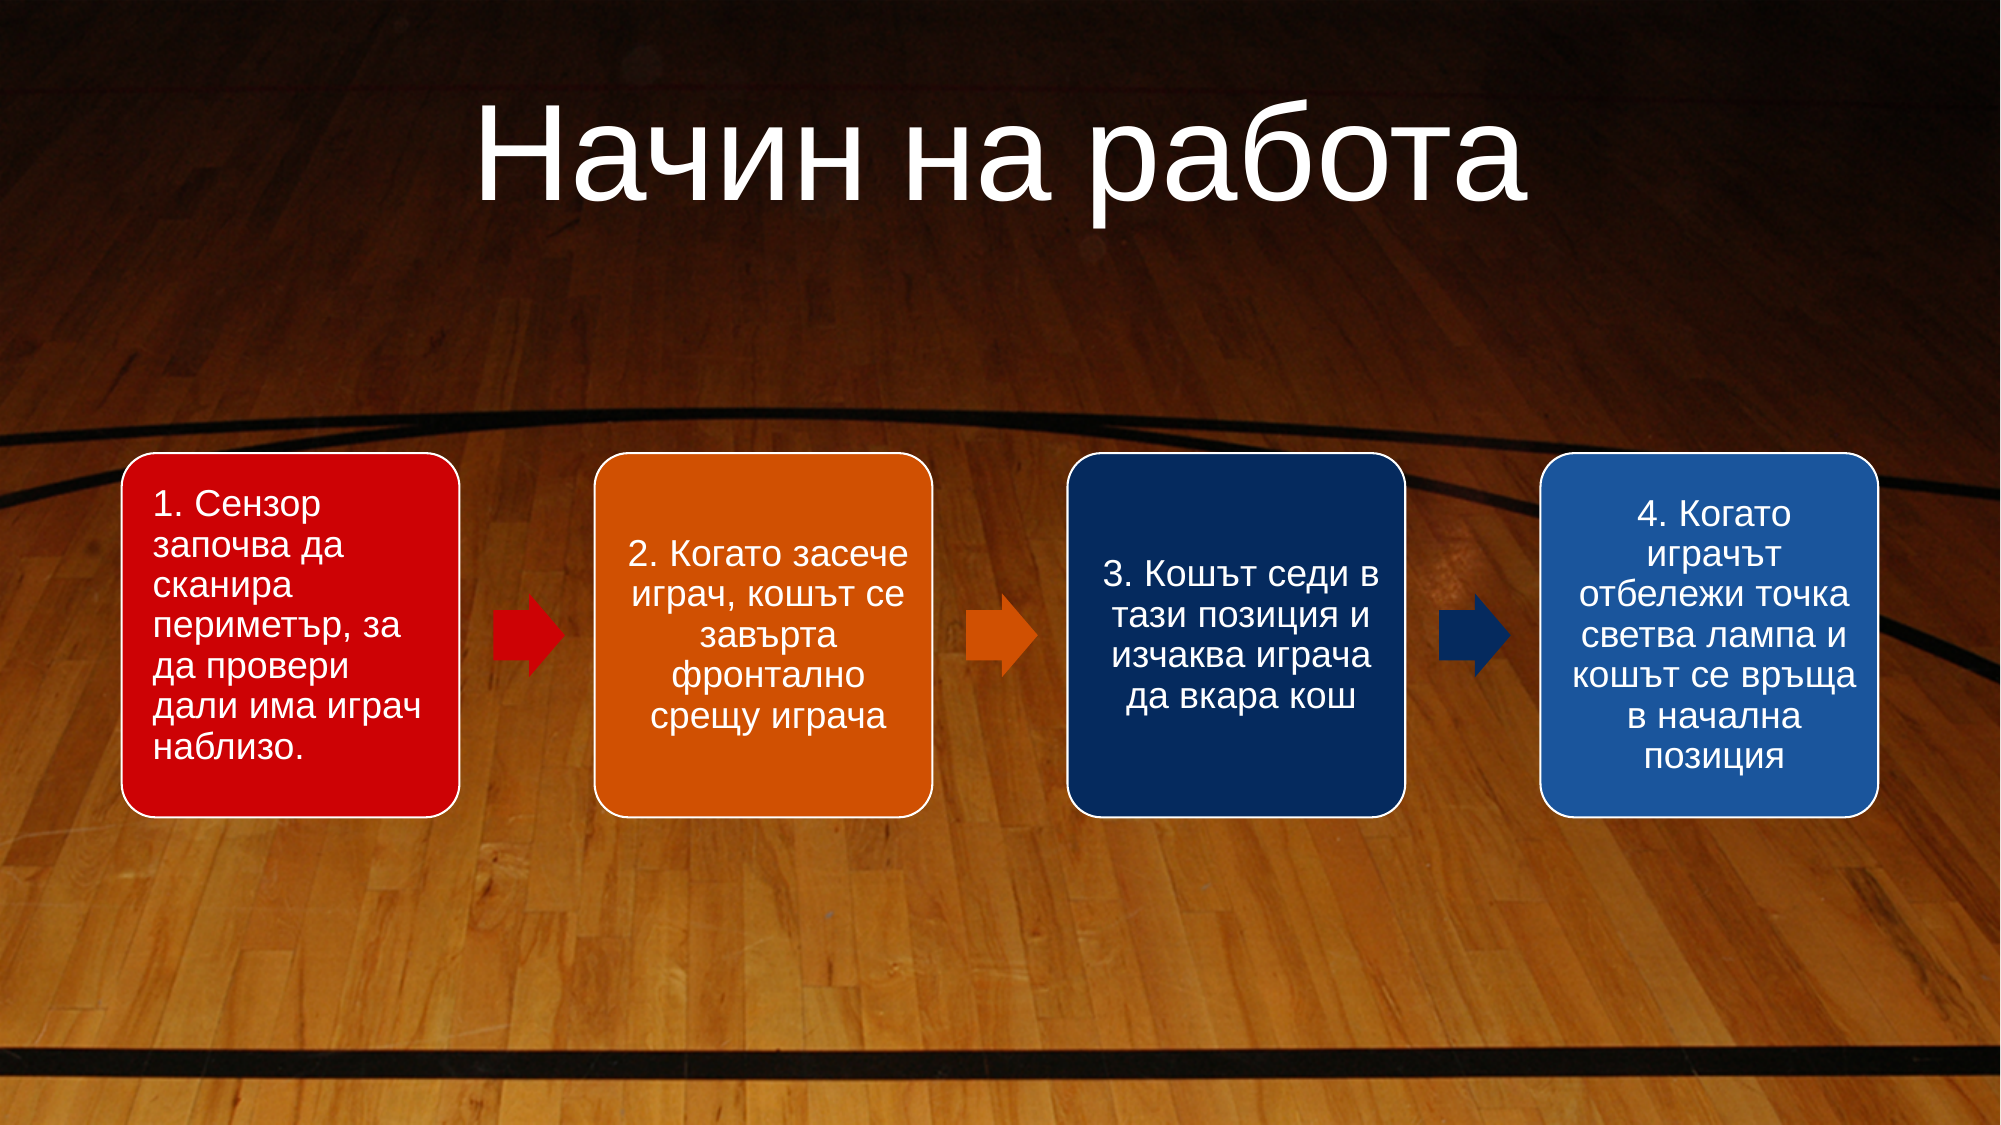

# Начин на работа
1. Сензор започва да сканира периметър, за да провери дали има играч наблизо.

2. Когато засече играч, кошът се завърта фронтално срещу играча

3. Кошът седи в тази позиция и изчаква играча да вкара кош

4. Когато играчът отбележи точка светва лампа и кошът се връща в начална позиция